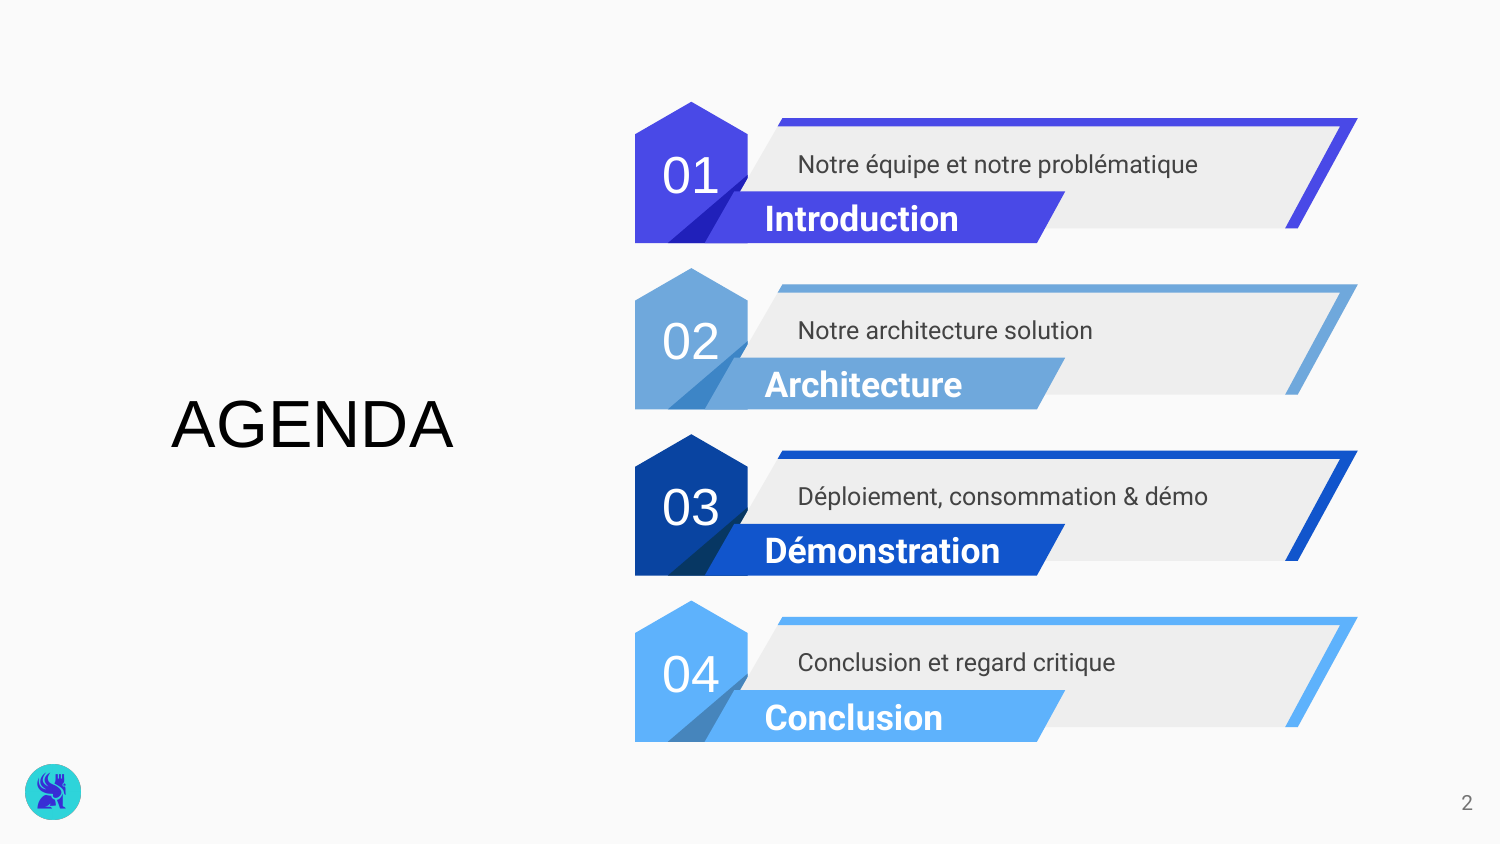

01
Notre équipe et notre problématique

Introduction
02
Notre architecture solution

Architecture
AGENDA
03
Déploiement, consommation & démo

Démonstration
04
Conclusion et regard critique

Conclusion
2